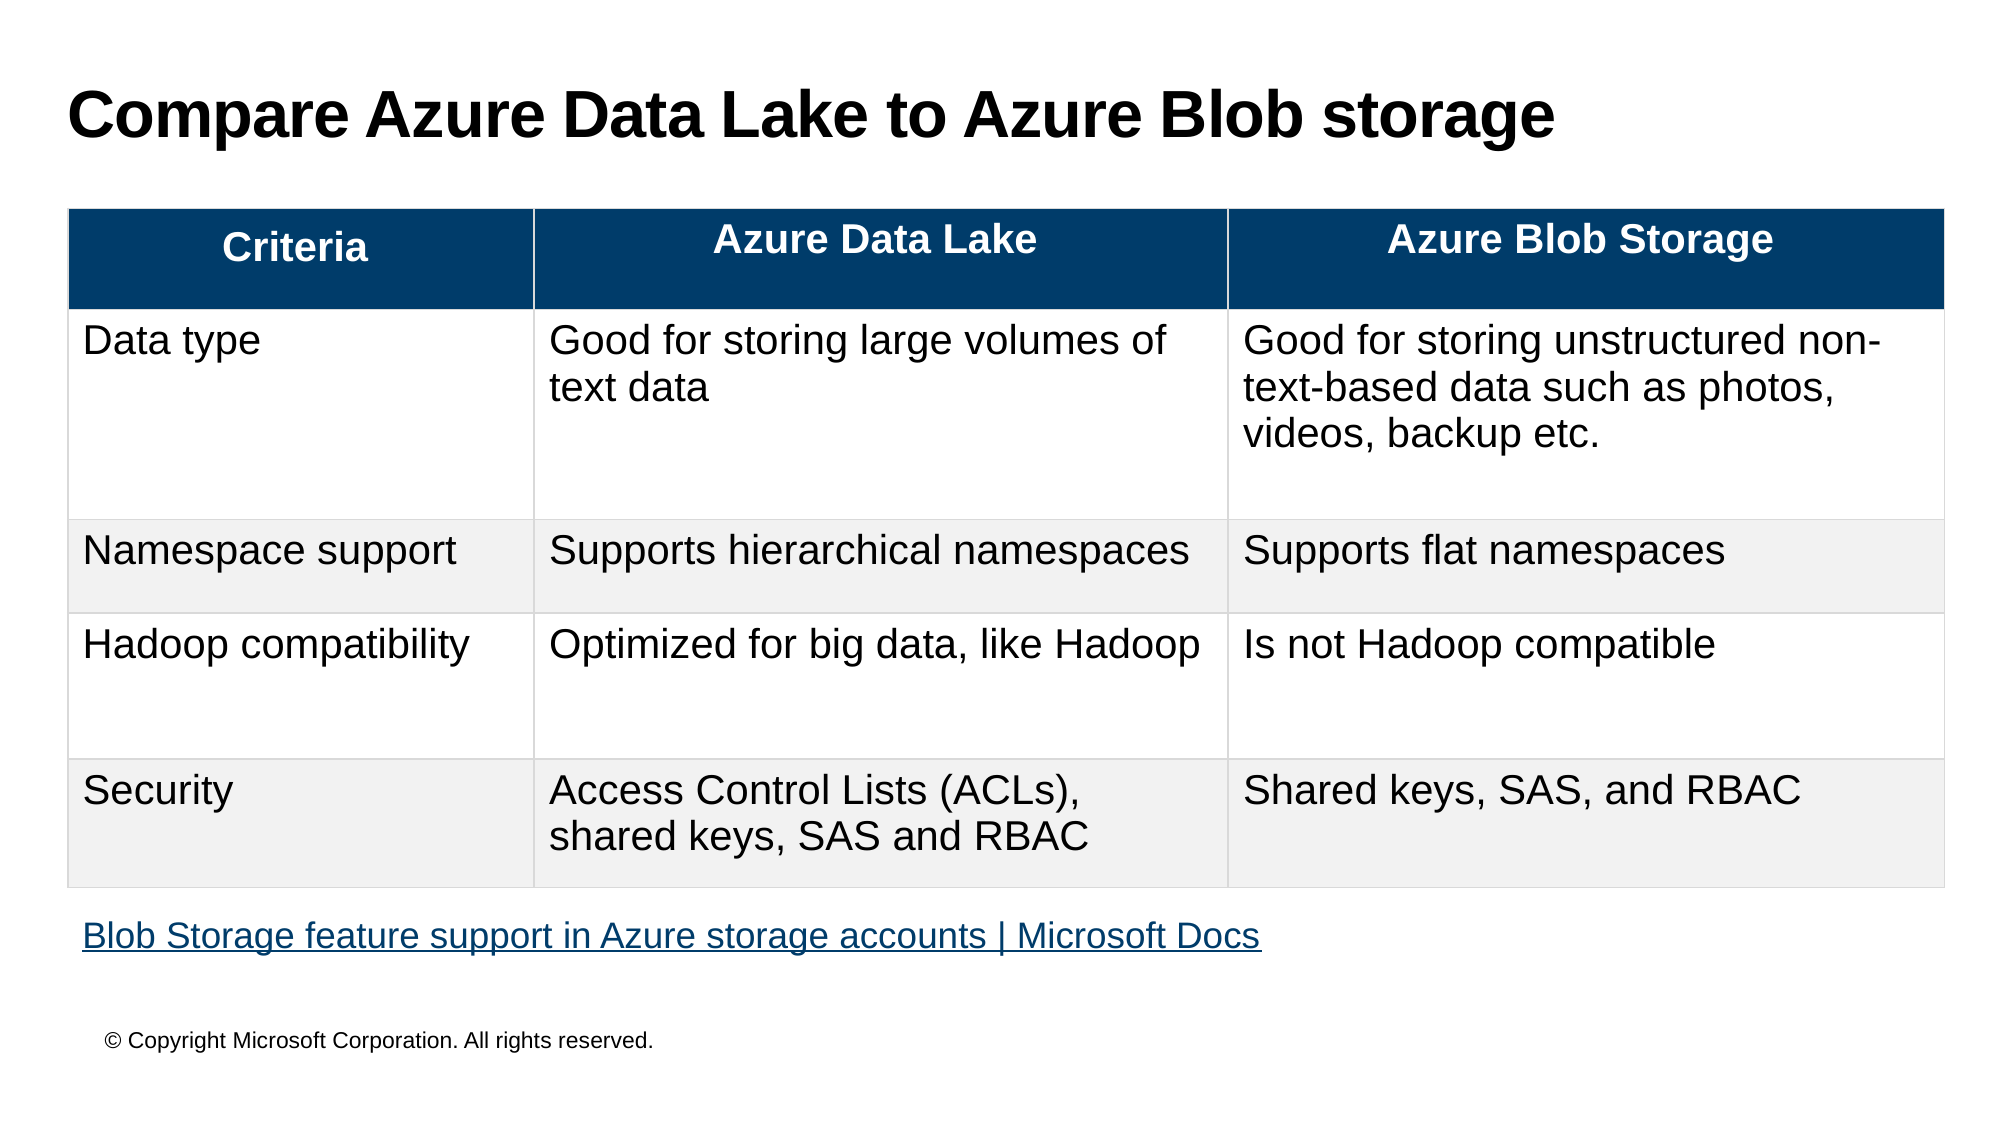

# Compare Azure Data Lake to Azure Blob storage
| Criteria | Azure Data Lake | Azure Blob Storage |
| --- | --- | --- |
| Data type | Good for storing large volumes of text data | Good for storing unstructured non- text-based data such as photos, videos, backup etc. |
| Namespace support | Supports hierarchical namespaces | Supports flat namespaces |
| Hadoop compatibility | Optimized for big data, like Hadoop | Is not Hadoop compatible |
| Security | Access Control Lists (ACLs), shared keys, SAS and RBAC | Shared keys, SAS, and RBAC |
Blob Storage feature support in Azure storage accounts | Microsoft Docs